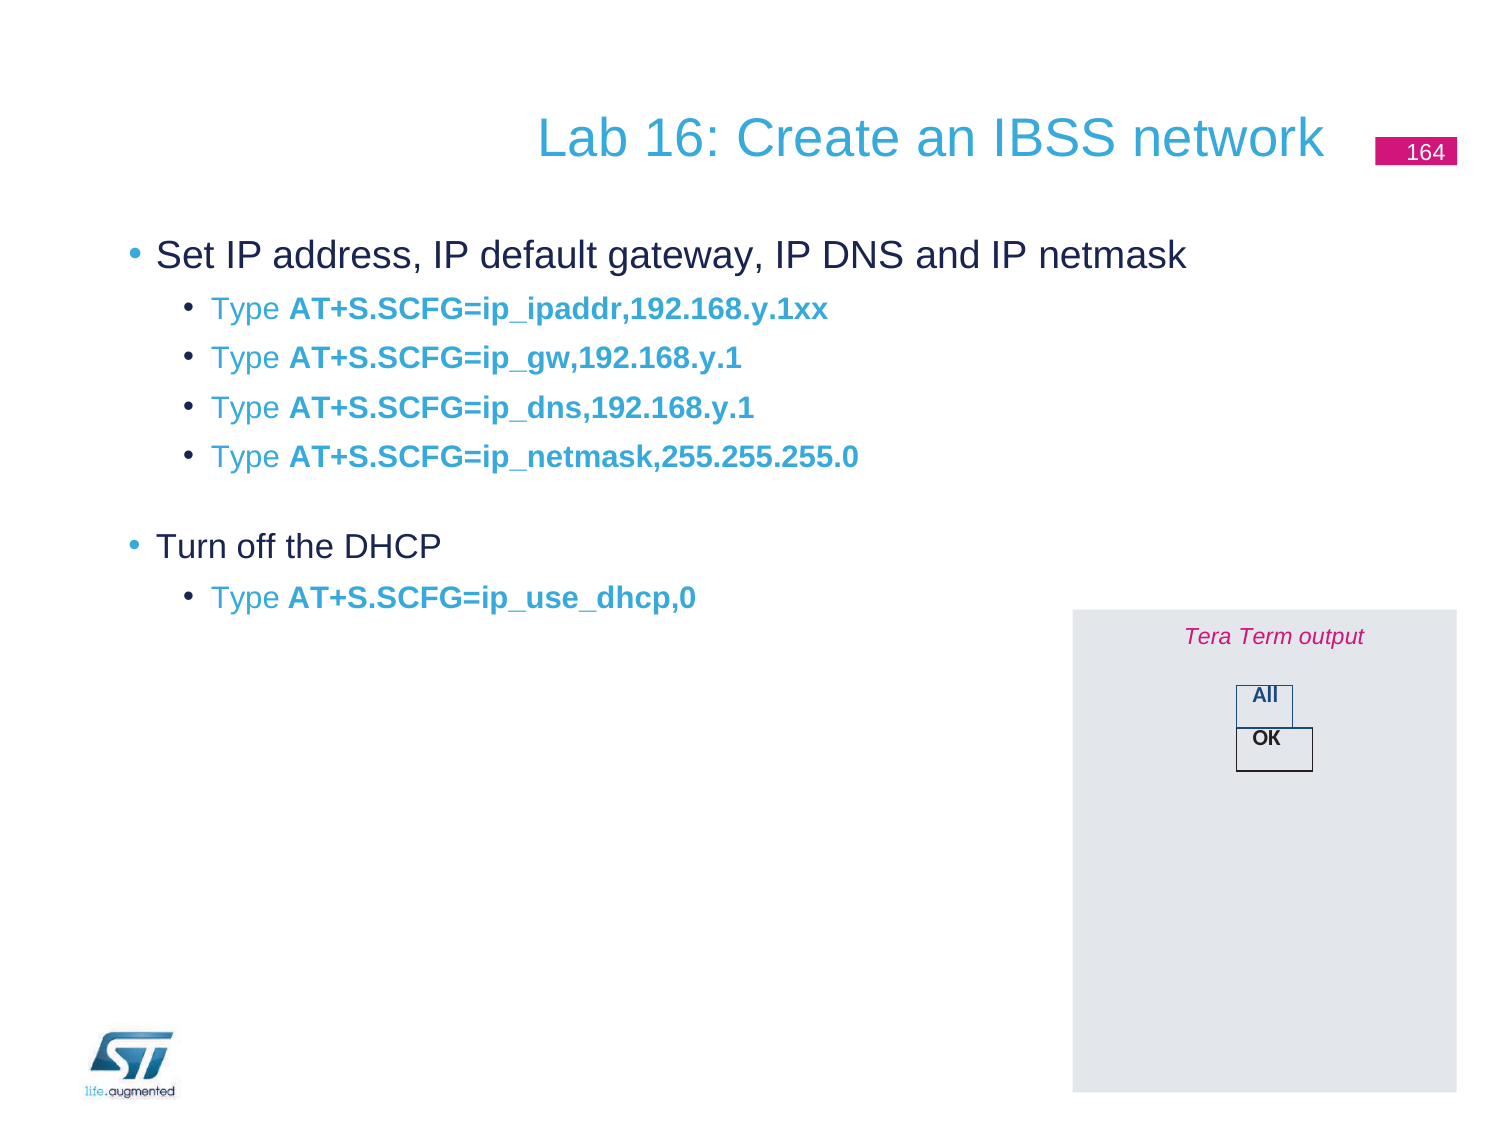

# Lab 16: Create an IBSS network
164
Set IP address, IP default gateway, IP DNS and IP netmask
Type AT+S.SCFG=ip_ipaddr,192.168.y.1xx
Type AT+S.SCFG=ip_gw,192.168.y.1
Type AT+S.SCFG=ip_dns,192.168.y.1
Type AT+S.SCFG=ip_netmask,255.255.255.0

Turn off the DHCP
Type AT+S.SCFG=ip_use_dhcp,0
Tera Term output

| All |  |
| --- | --- |
| OK |  |